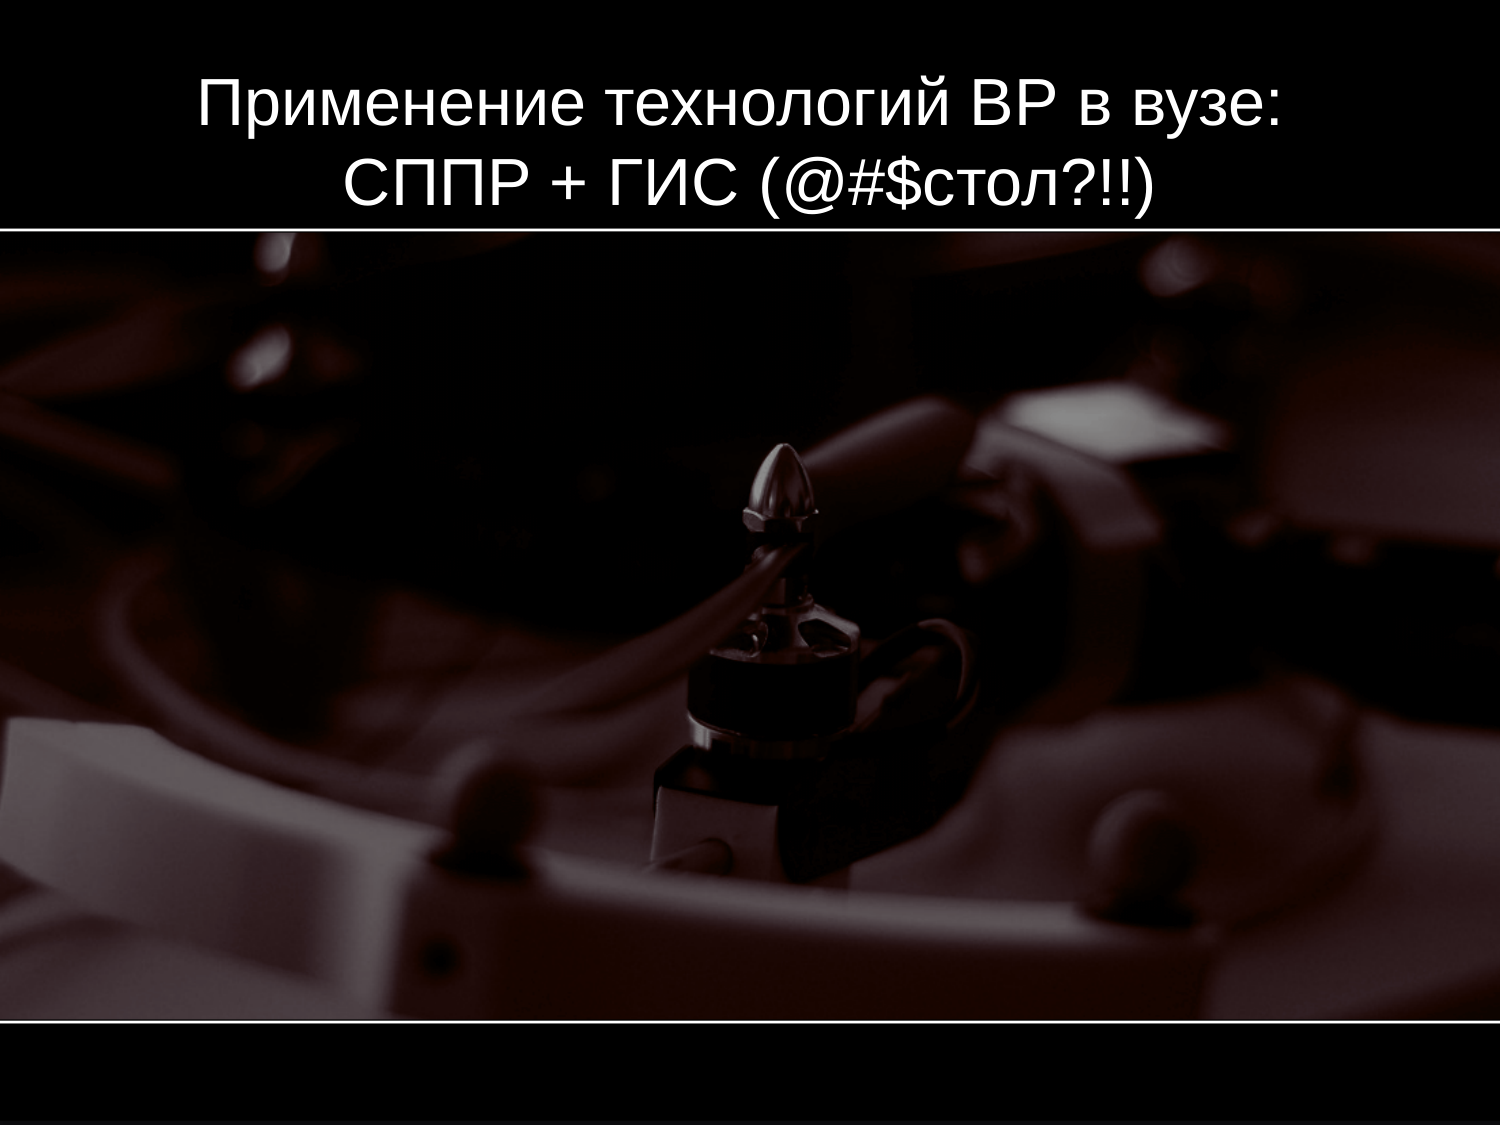

# Применение технологий ВР в вузе: СППР + ГИС (@#$стол?!!)